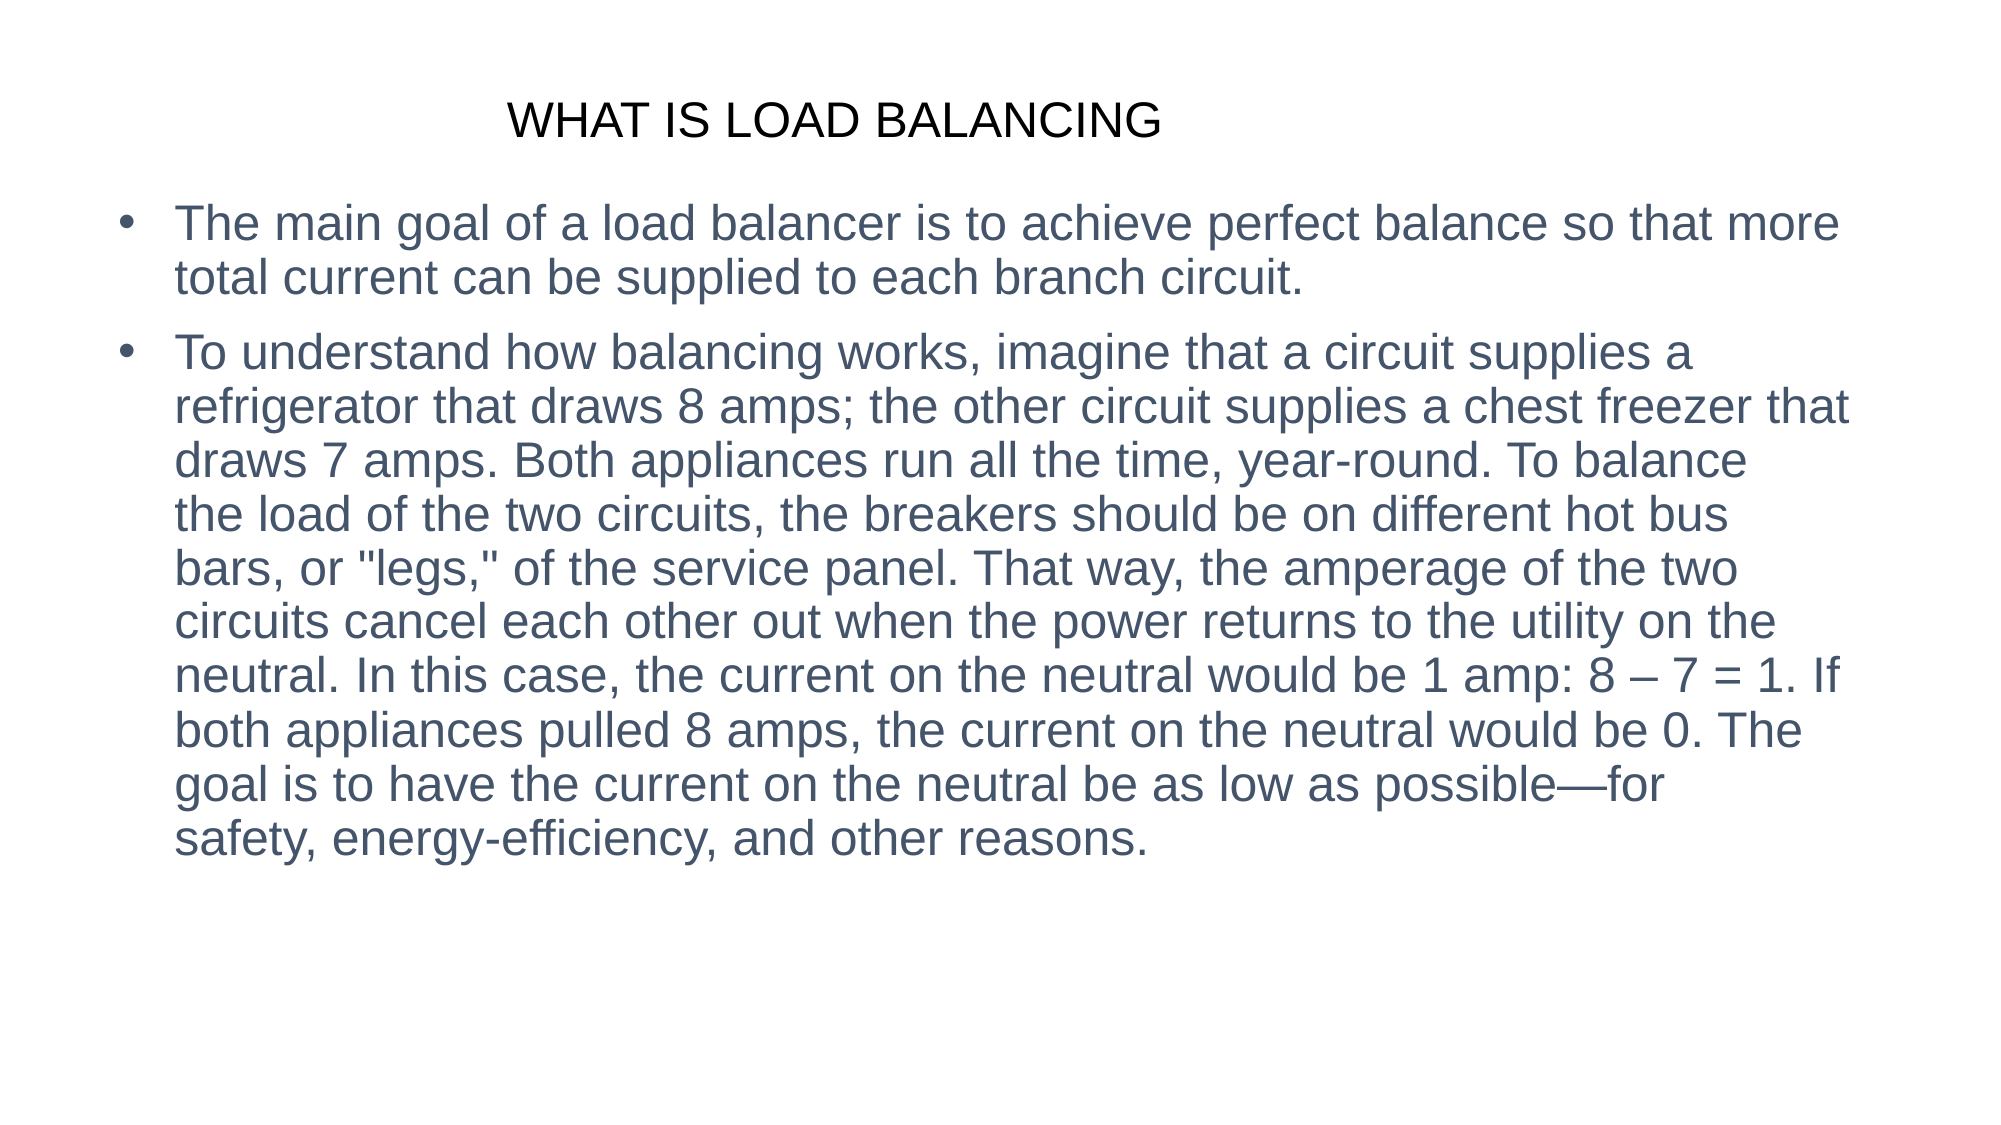

WHAT IS LOAD BALANCING
The main goal of a load balancer is to achieve perfect balance so that more total current can be supplied to each branch circuit.
To understand how balancing works, imagine that a circuit supplies a refrigerator that draws 8 amps; the other circuit supplies a chest freezer that draws 7 amps. Both appliances run all the time, year-round. To balance the load of the two circuits, the breakers should be on different hot bus bars, or "legs," of the service panel. That way, the amperage of the two circuits cancel each other out when the power returns to the utility on the neutral. In this case, the current on the neutral would be 1 amp: 8 – 7 = 1. If both appliances pulled 8 amps, the current on the neutral would be 0. The goal is to have the current on the neutral be as low as possible—for safety, energy-efficiency, and other reasons.​

# Load balancer Demo